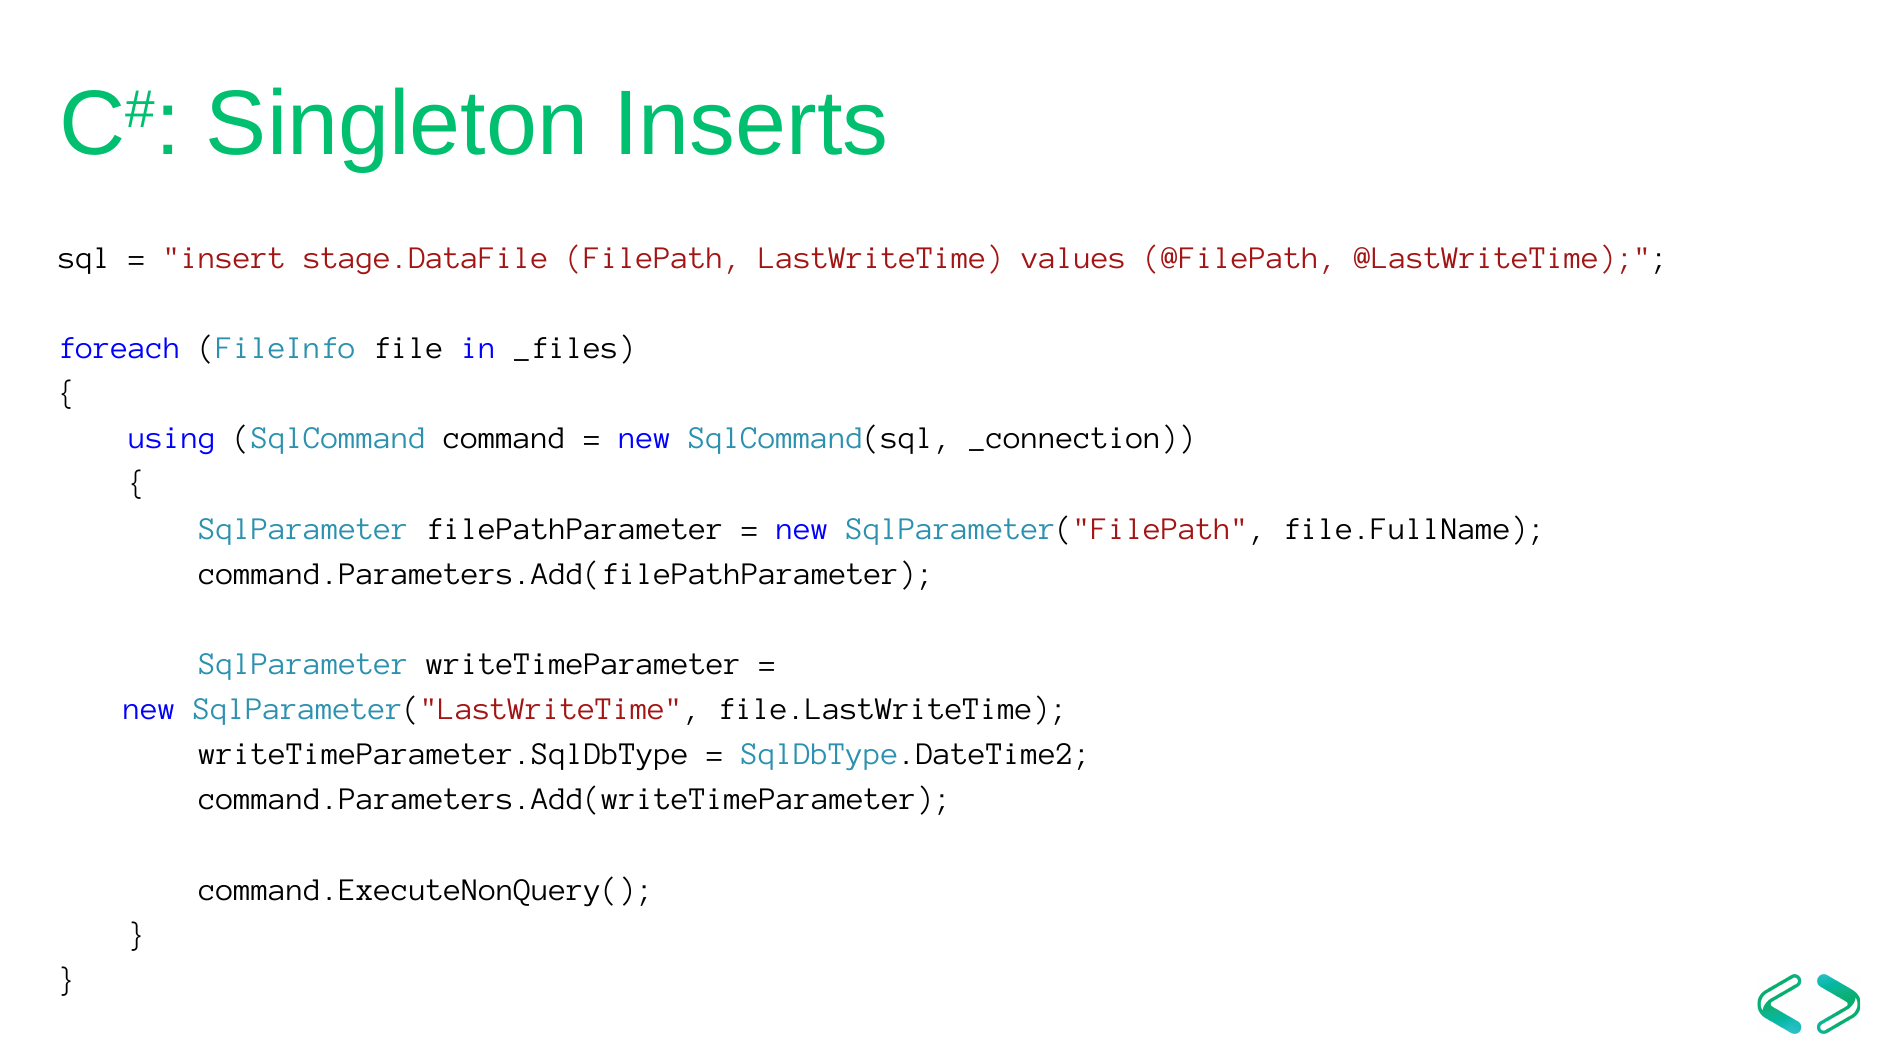

# C#: Singleton Inserts
sql = "insert stage.DataFile (FilePath, LastWriteTime) values (@FilePath, @LastWriteTime);";

foreach (FileInfo file in _files)
{
    using (SqlCommand command = new SqlCommand(sql, _connection))
    {
        SqlParameter filePathParameter = new SqlParameter("FilePath", file.FullName);
        command.Parameters.Add(filePathParameter);

        SqlParameter writeTimeParameter =
			new SqlParameter("LastWriteTime", file.LastWriteTime);
        writeTimeParameter.SqlDbType = SqlDbType.DateTime2;
        command.Parameters.Add(writeTimeParameter);

        command.ExecuteNonQuery();
    }
}